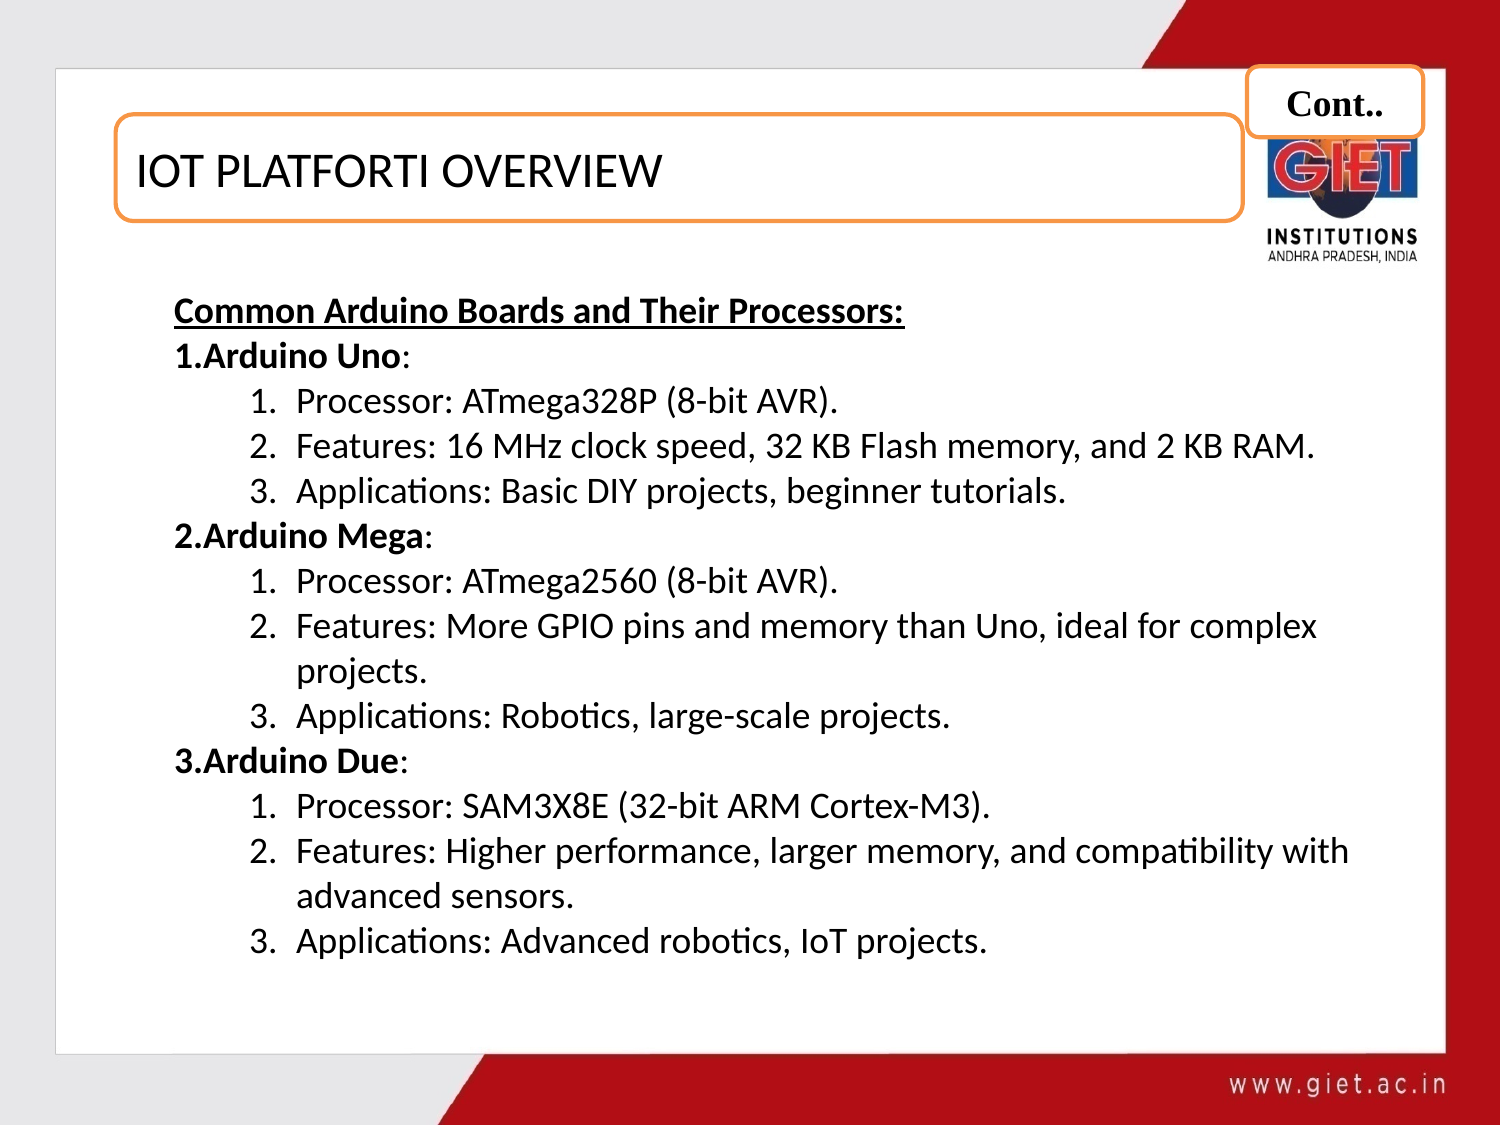

Cont..

IOT PLATFORTI OVERVIEW

Common Arduino Boards and Their Processors:
Arduino Uno:
Processor: ATmega328P (8-bit AVR).
Features: 16 MHz clock speed, 32 KB Flash memory, and 2 KB RAM.
Applications: Basic DIY projects, beginner tutorials.
Arduino Mega:
Processor: ATmega2560 (8-bit AVR).
Features: More GPIO pins and memory than Uno, ideal for complex projects.
Applications: Robotics, large-scale projects.
Arduino Due:
Processor: SAM3X8E (32-bit ARM Cortex-M3).
Features: Higher performance, larger memory, and compatibility with advanced sensors.
Applications: Advanced robotics, IoT projects.